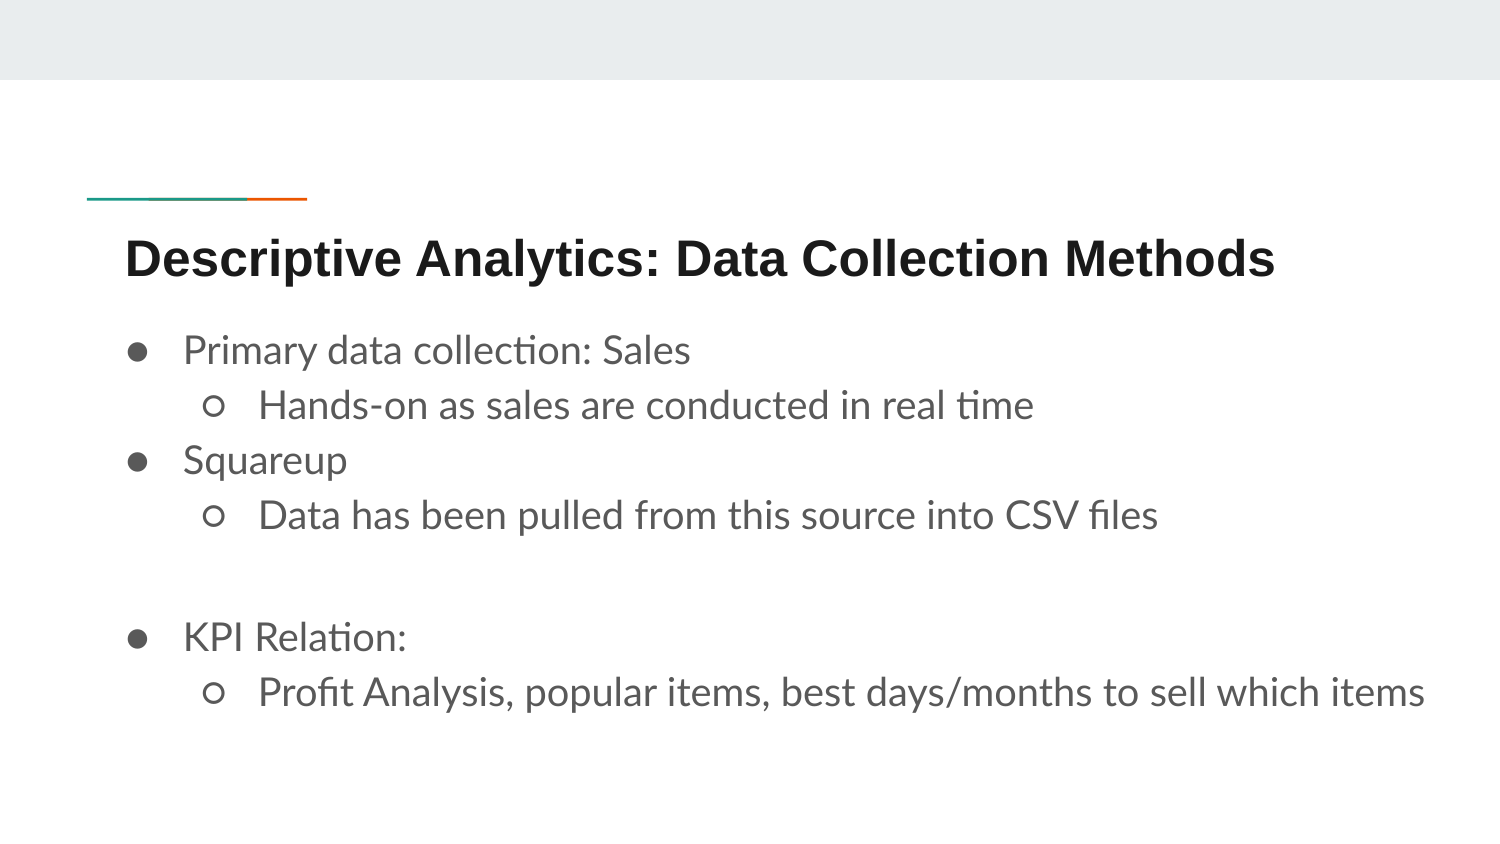

Descriptive Analytics: Data Collection Methods
Primary data collection: Sales
Hands-on as sales are conducted in real time
Squareup
Data has been pulled from this source into CSV files

KPI Relation:
Profit Analysis, popular items, best days/months to sell which items